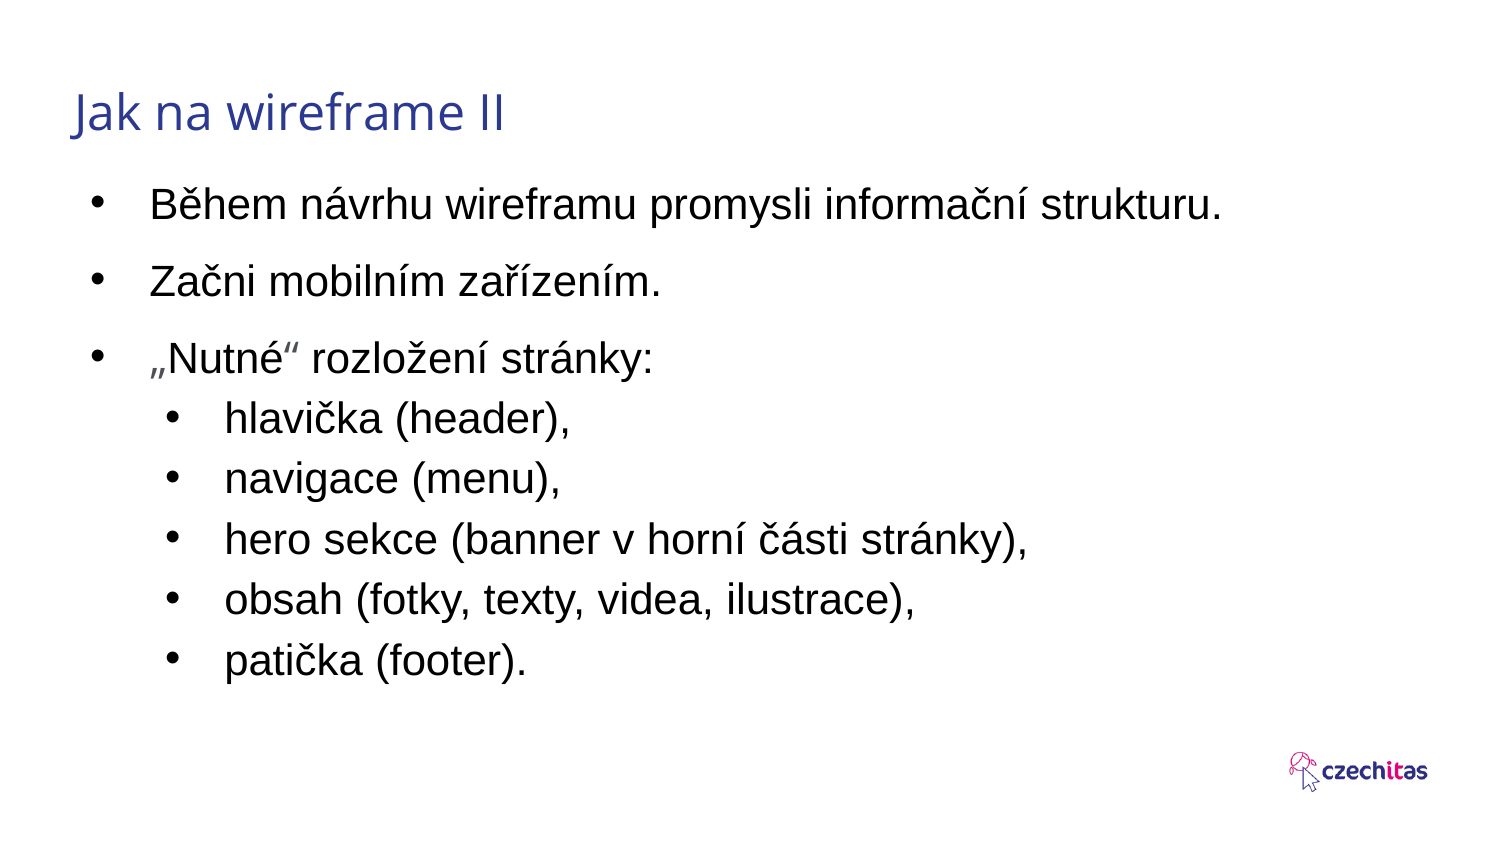

# Jak na wireframe II
Během návrhu wireframu promysli informační strukturu.
Začni mobilním zařízením.
„Nutné“ rozložení stránky:
hlavička (header),
navigace (menu),
hero sekce (banner v horní části stránky),
obsah (fotky, texty, videa, ilustrace),
patička (footer).